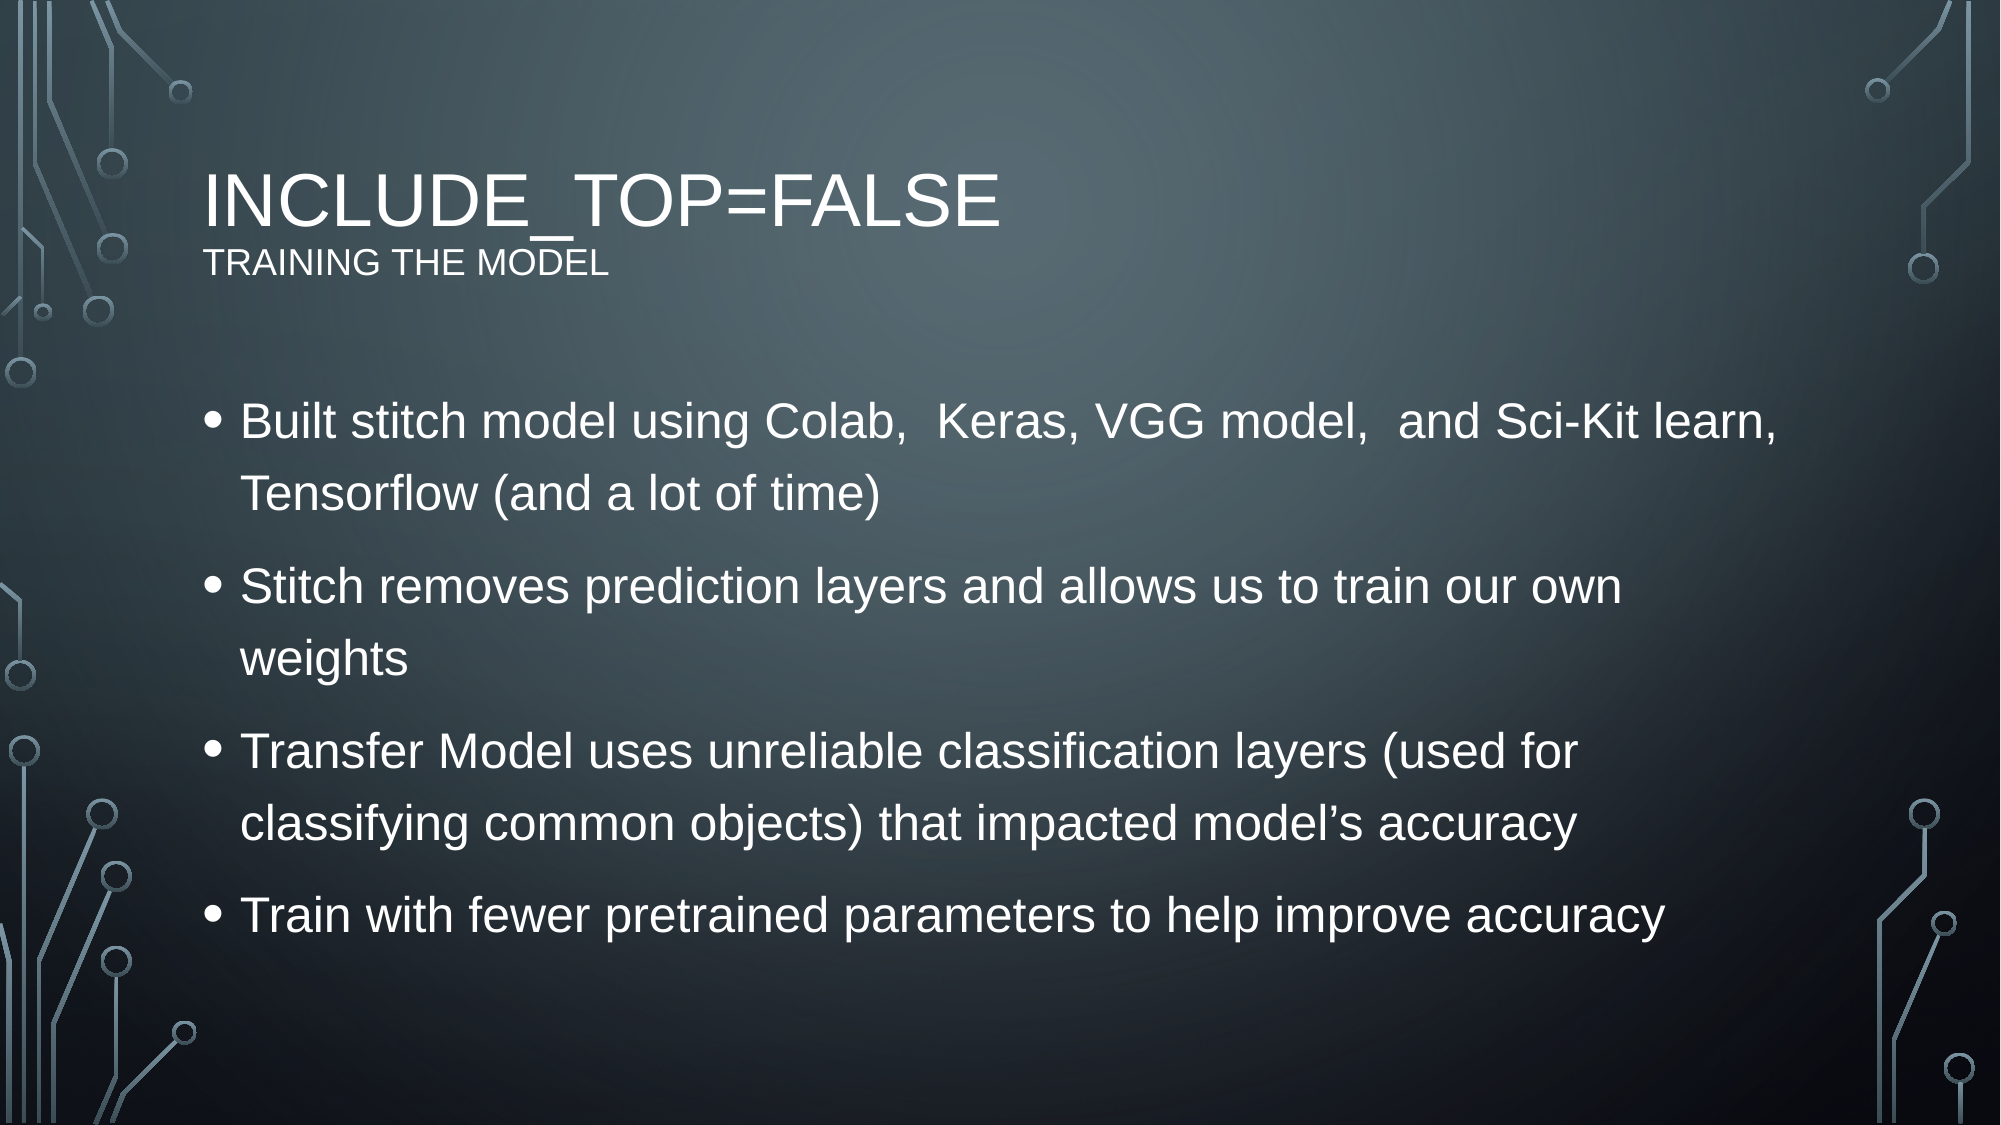

# include_top=False Training the model
Built stitch model using Colab,  Keras, VGG model,  and Sci-Kit learn, Tensorflow (and a lot of time)
Stitch removes prediction layers and allows us to train our own weights
Transfer Model uses unreliable classification layers (used for classifying common objects) that impacted model’s accuracy
Train with fewer pretrained parameters to help improve accuracy